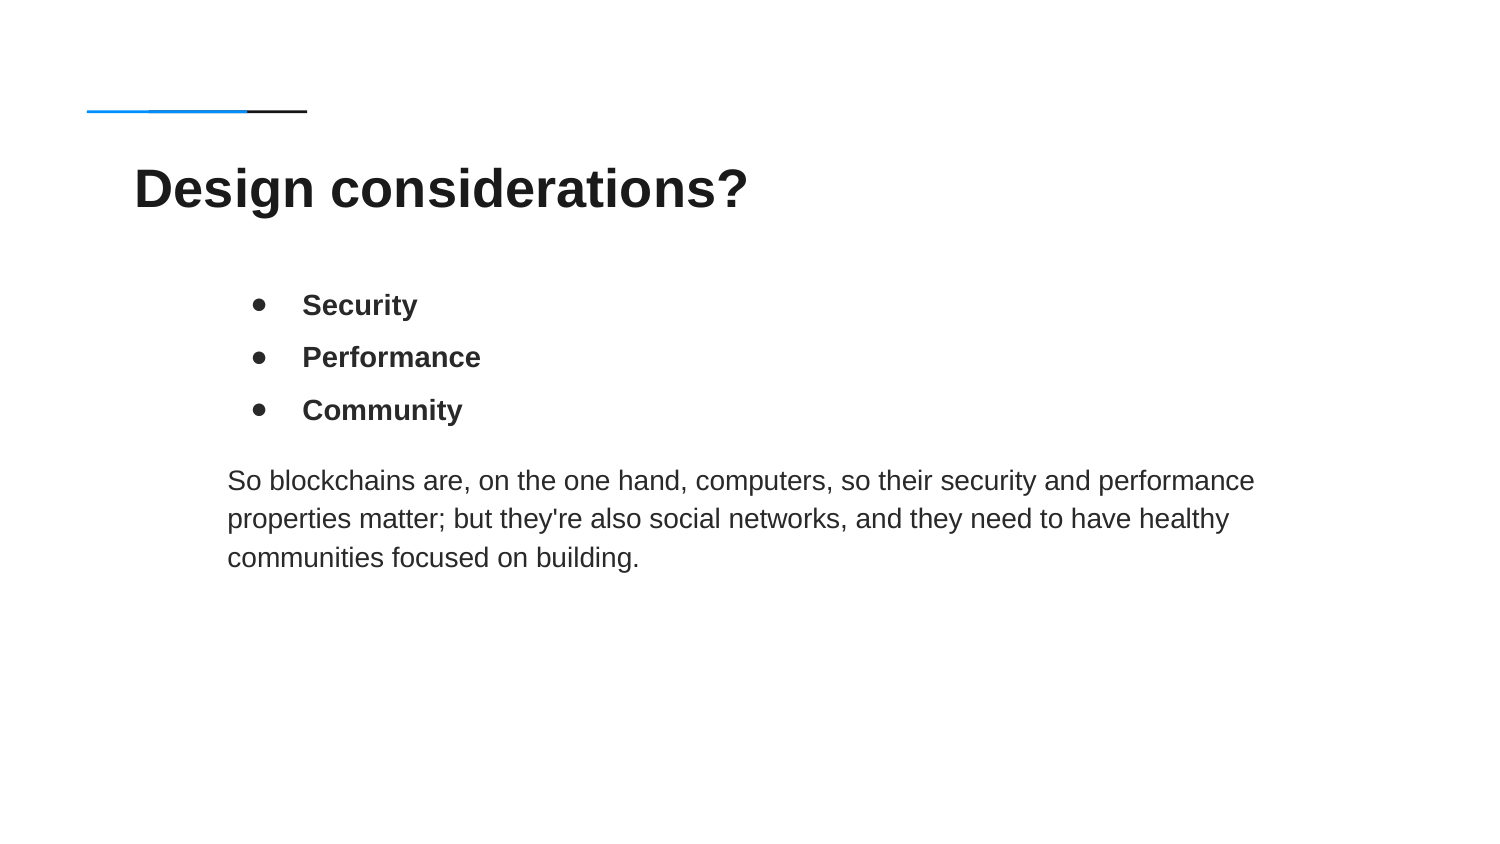

Design considerations?
Security
Performance
Community
So blockchains are, on the one hand, computers, so their security and performance properties matter; but they're also social networks, and they need to have healthy communities focused on building.